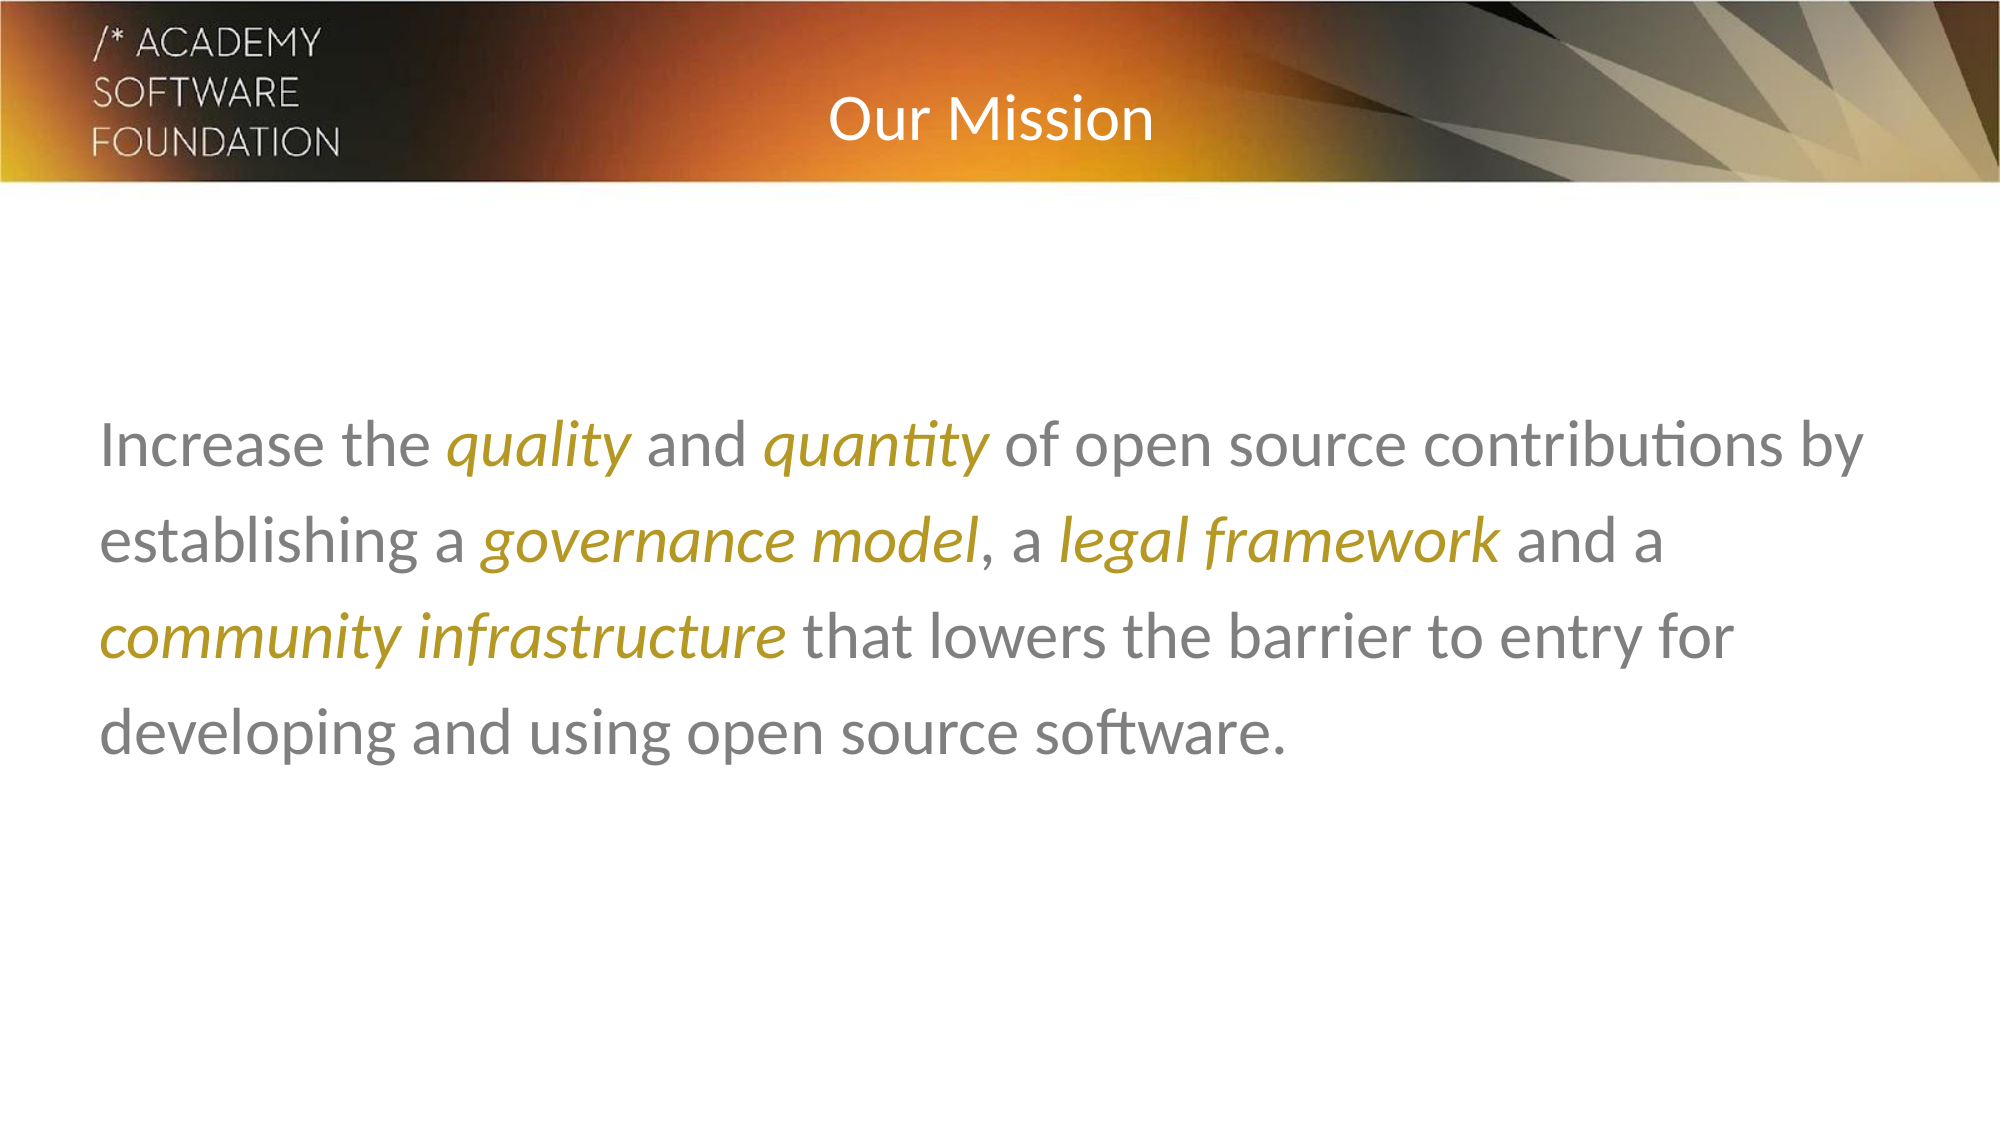

Our Mission
Increase the quality and quantity of open source contributions by establishing a governance model, a legal framework and a community infrastructure that lowers the barrier to entry for developing and using open source software.